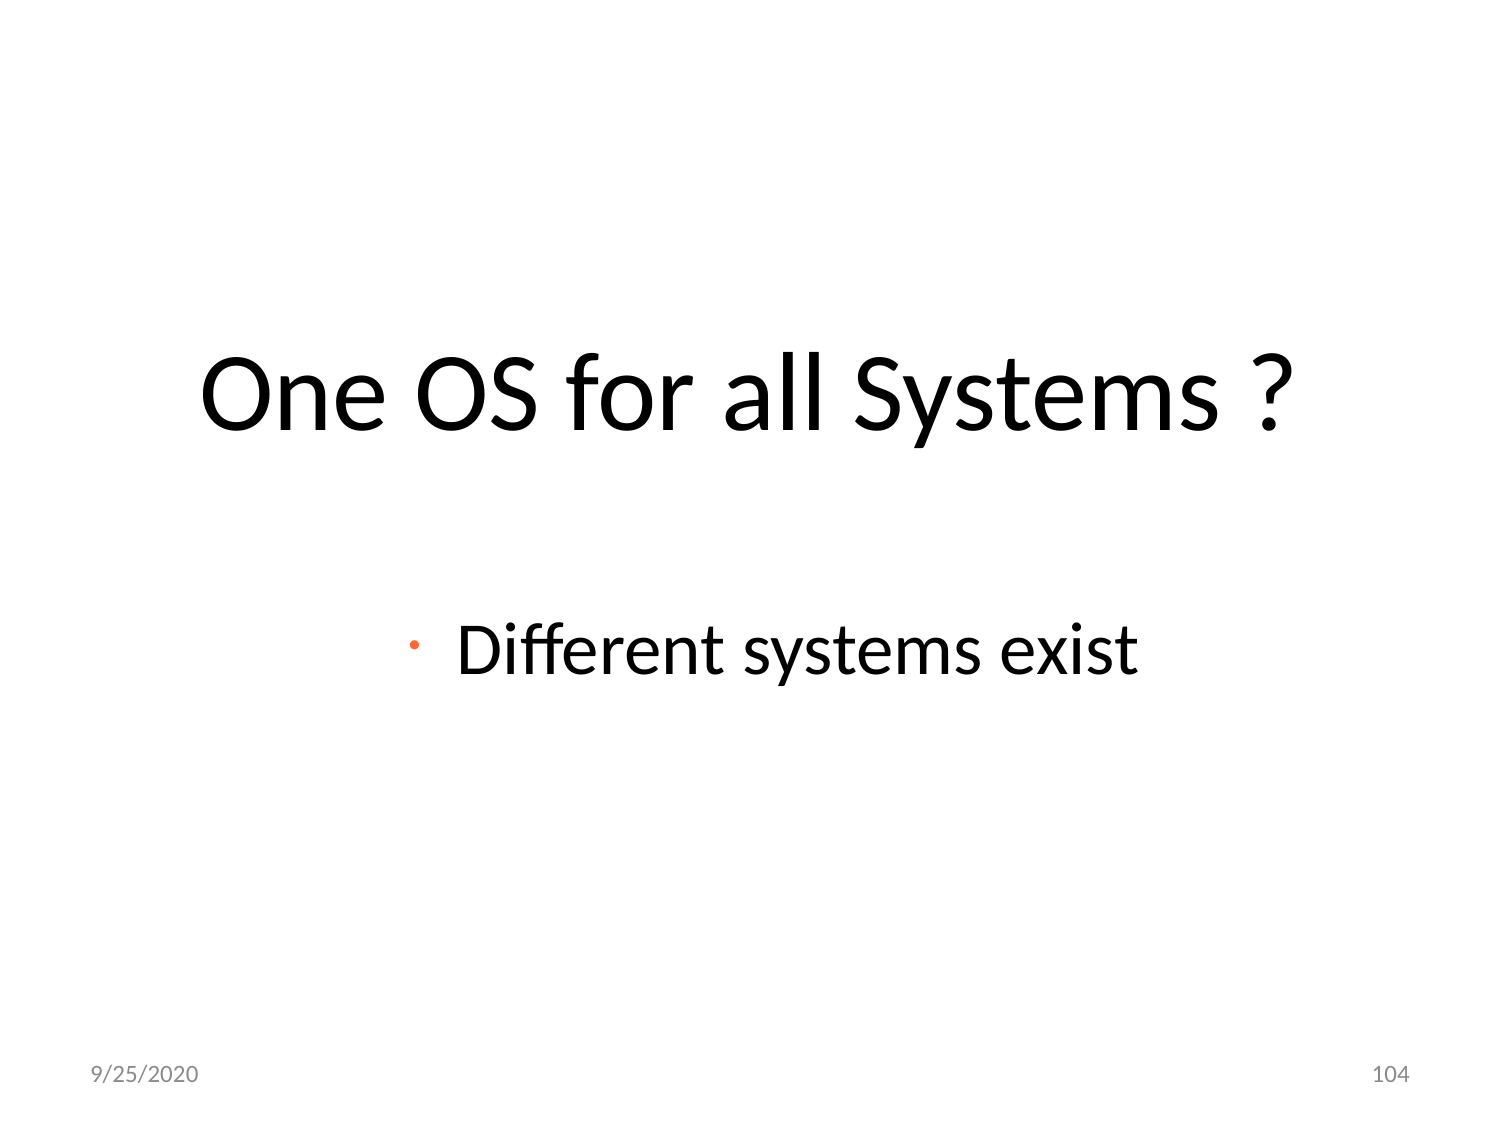

# One OS for all Systems ?
Different systems exist
9/25/2020
104